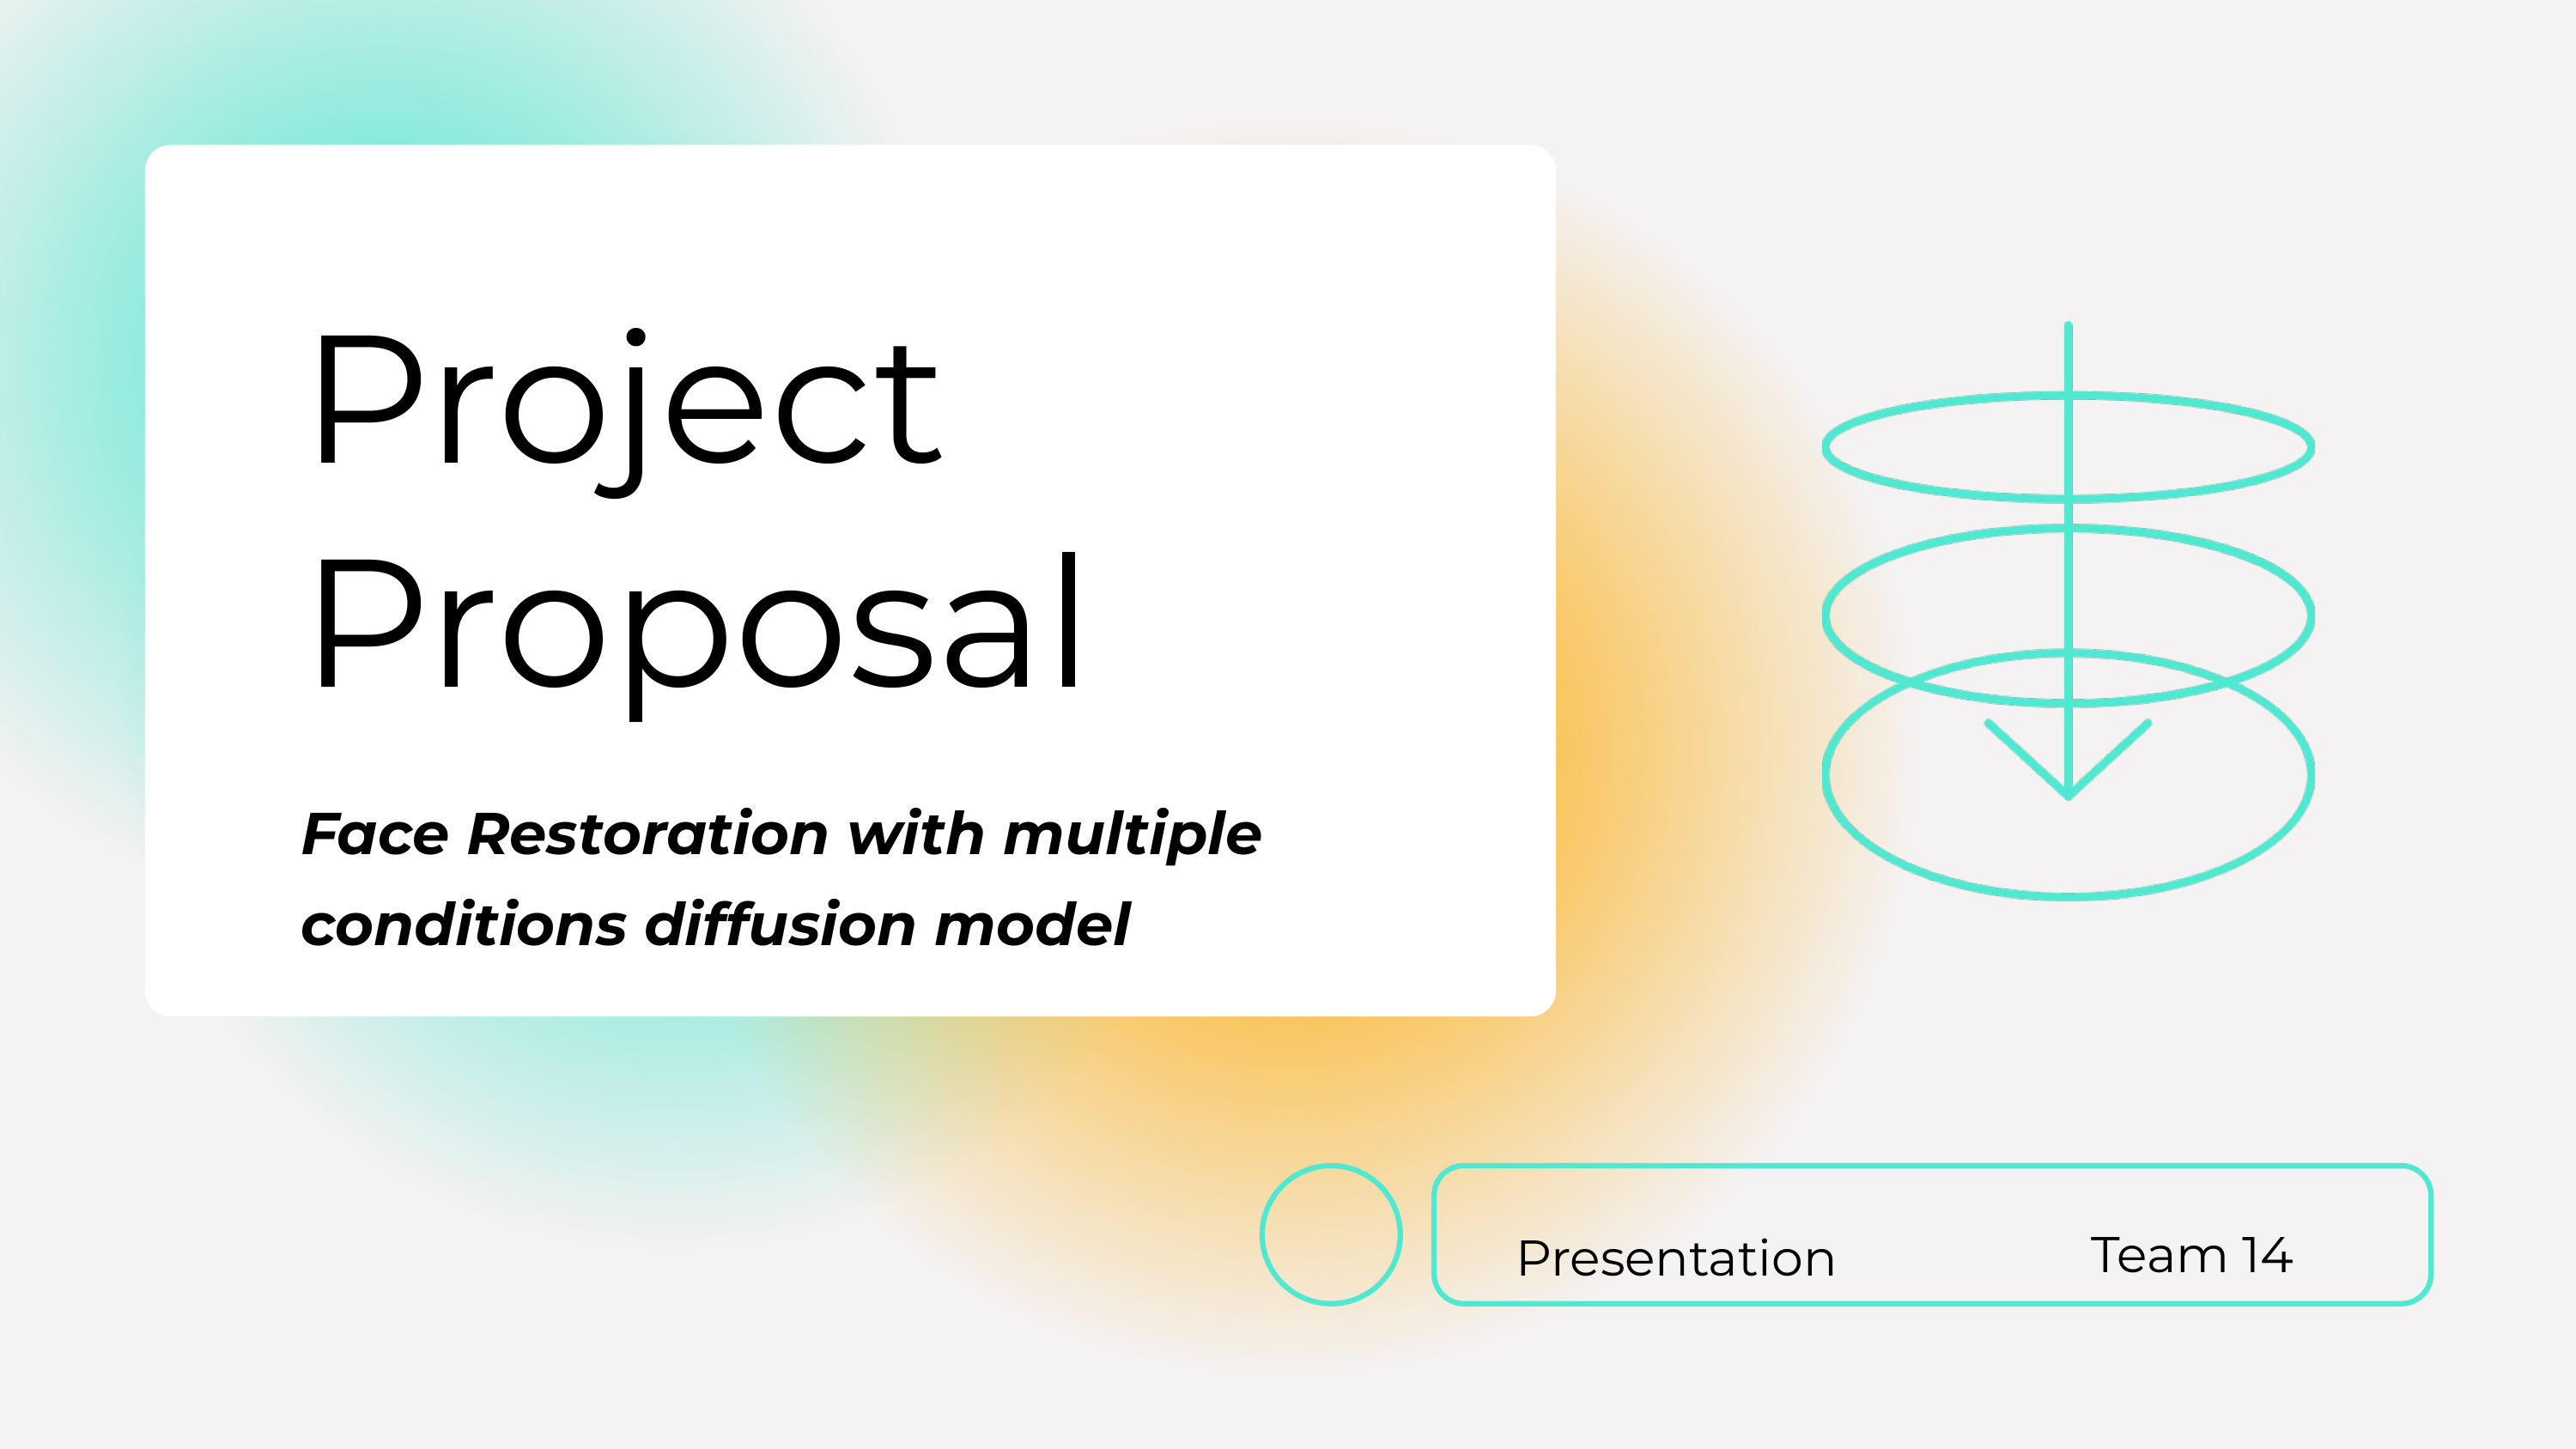

Project Proposal

Face Restoration with multiple conditions diffusion model

Team 14
Presentation